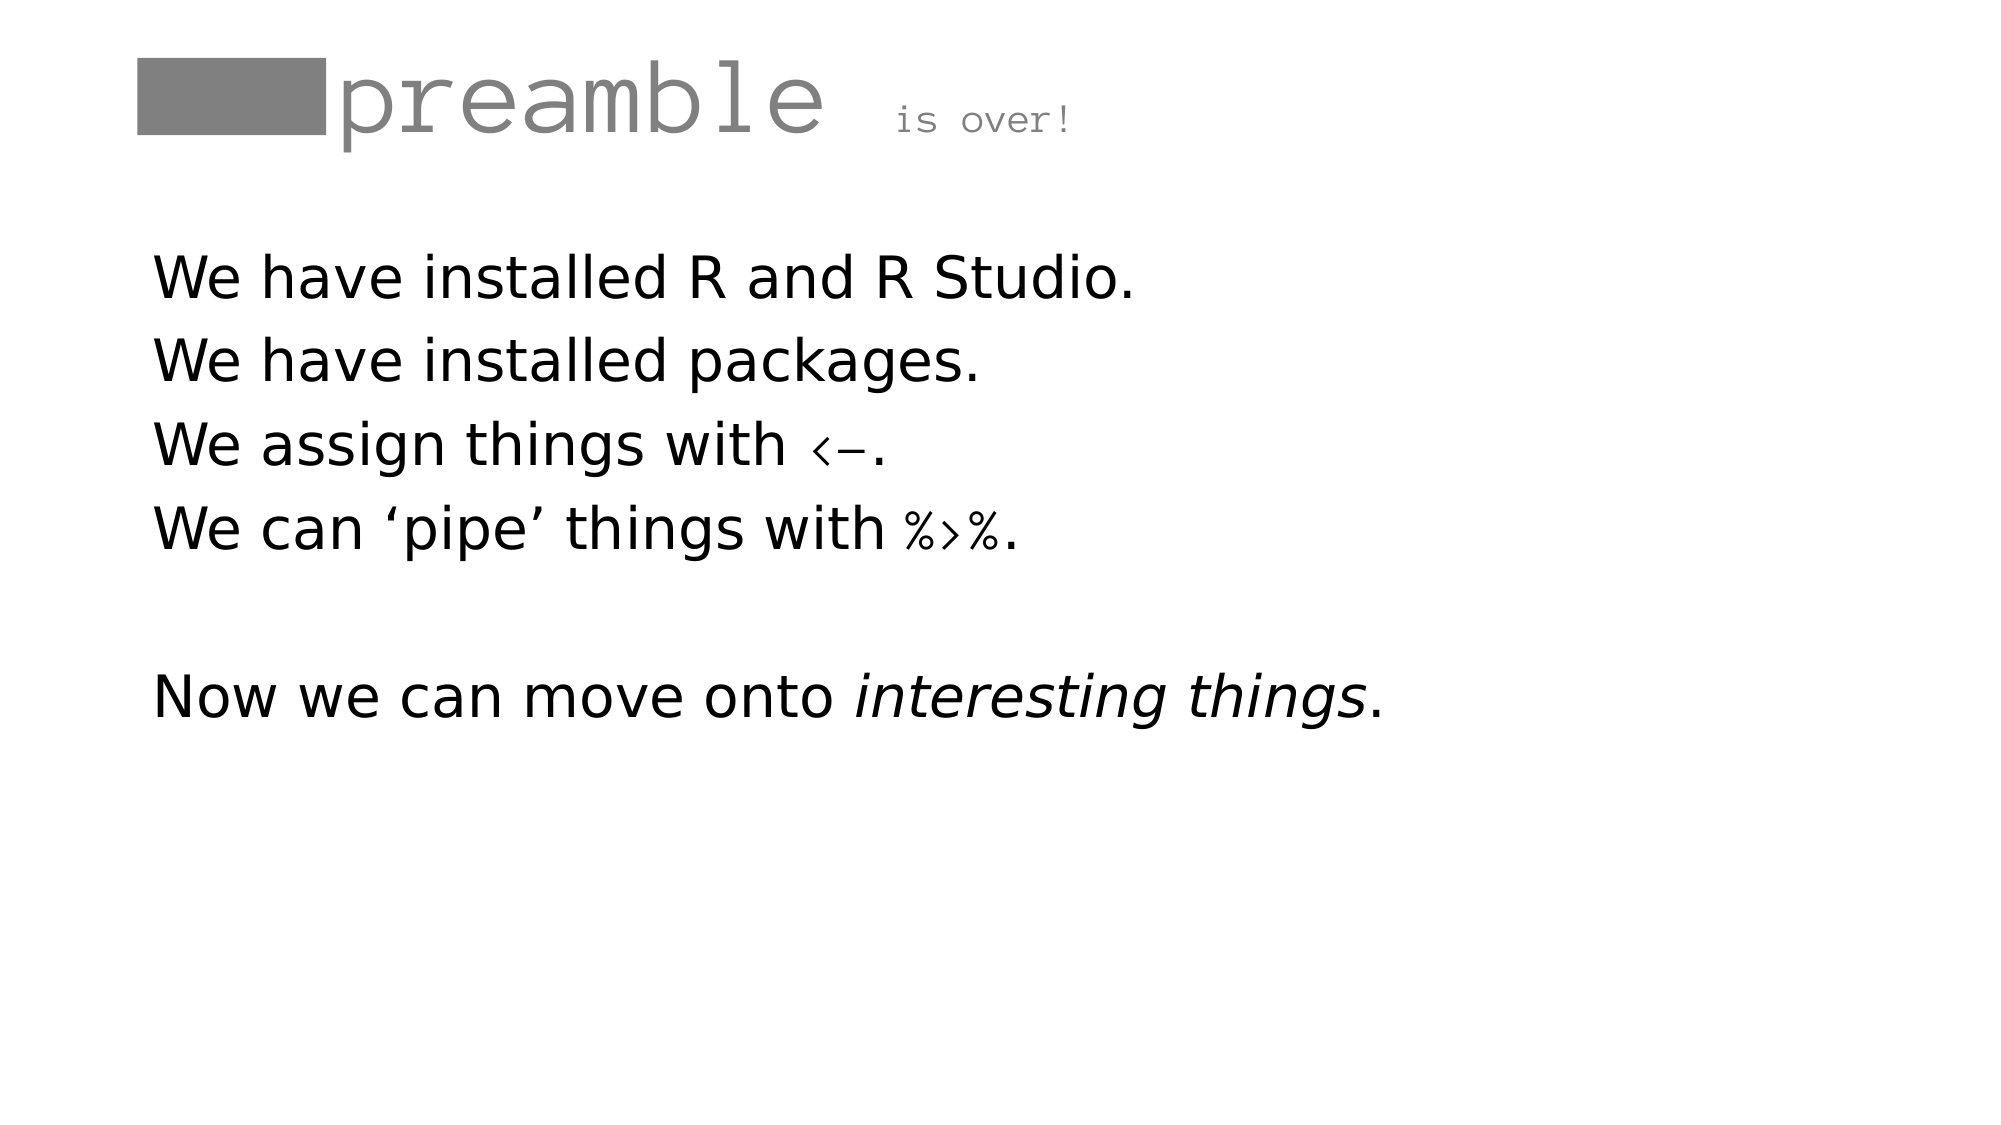

# preamble is over!

We have installed R and R Studio.
We have installed packages.
We assign things with <-.
We can ‘pipe’ things with %>%.

Now we can move onto interesting things.